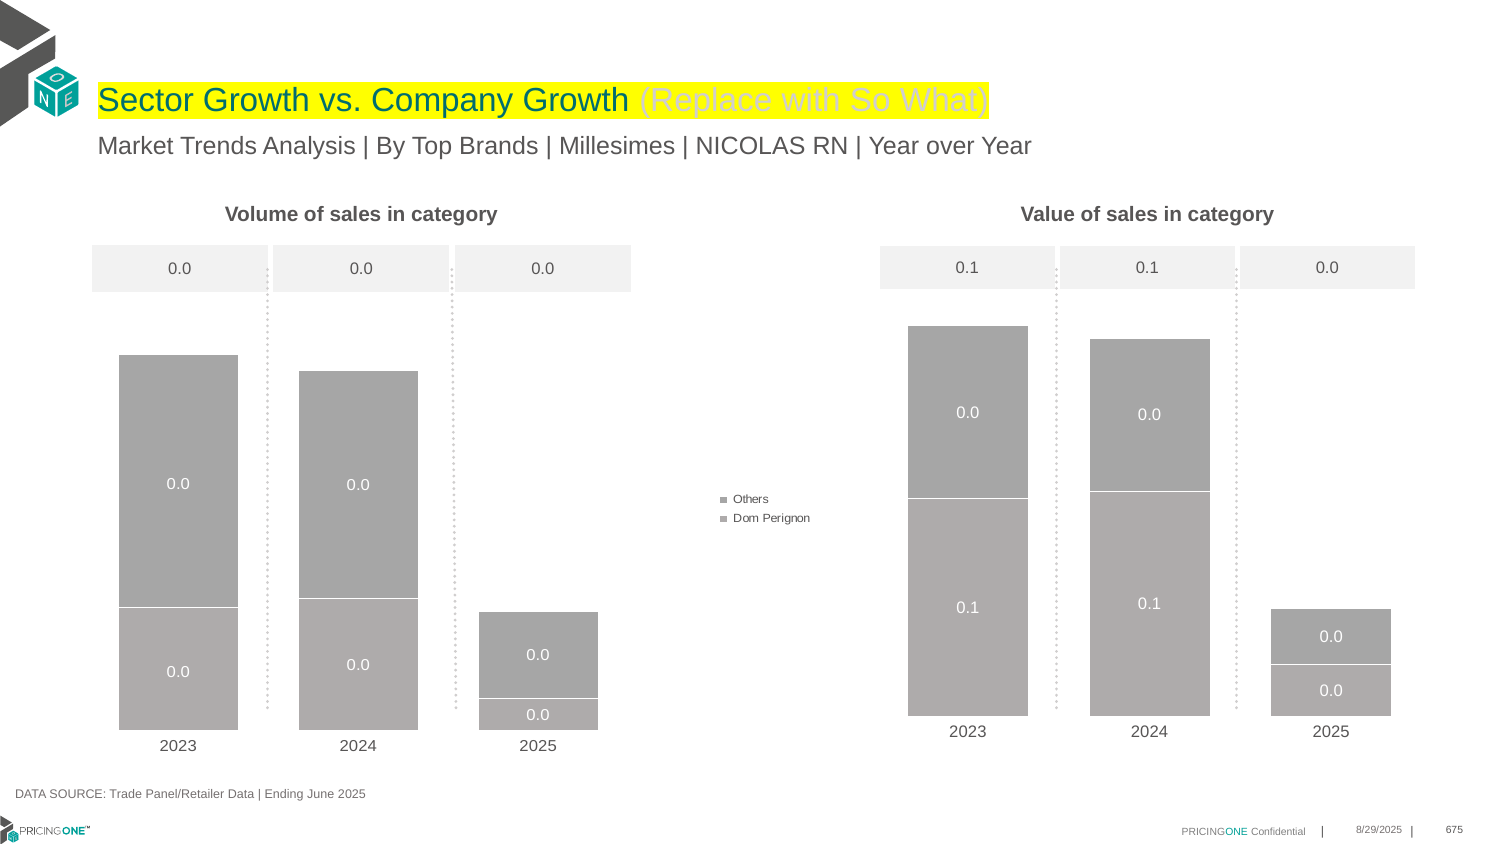

# Sector Growth vs. Company Growth (Replace with So What)
Market Trends Analysis | By Top Brands | Millesimes | NICOLAS RN | Year over Year
| Value of sales in category |  |  |
| --- | --- | --- |
| 0.1 | 0.1 | 0.0 |
| Volume of sales in category |  |  |
| --- | --- | --- |
| 0.0 | 0.0 | 0.0 |

### Chart

| Category | Dom Perignon | Others |
|---|---|---|
| 2023 | 0.062369 | 0.049434 |
| 2024 | 0.064506 | 0.043849 |
| 2025 | 0.014762 | 0.016072 |

### Chart

| Category | Dom Perignon | Others |
|---|---|---|
| 2023 | 0.000171 | 0.00035 |
| 2024 | 0.000183 | 0.000315 |
| 2025 | 4.5e-05 | 0.00012 |
DATA SOURCE: Trade Panel/Retailer Data | Ending June 2025

8/29/2025
675